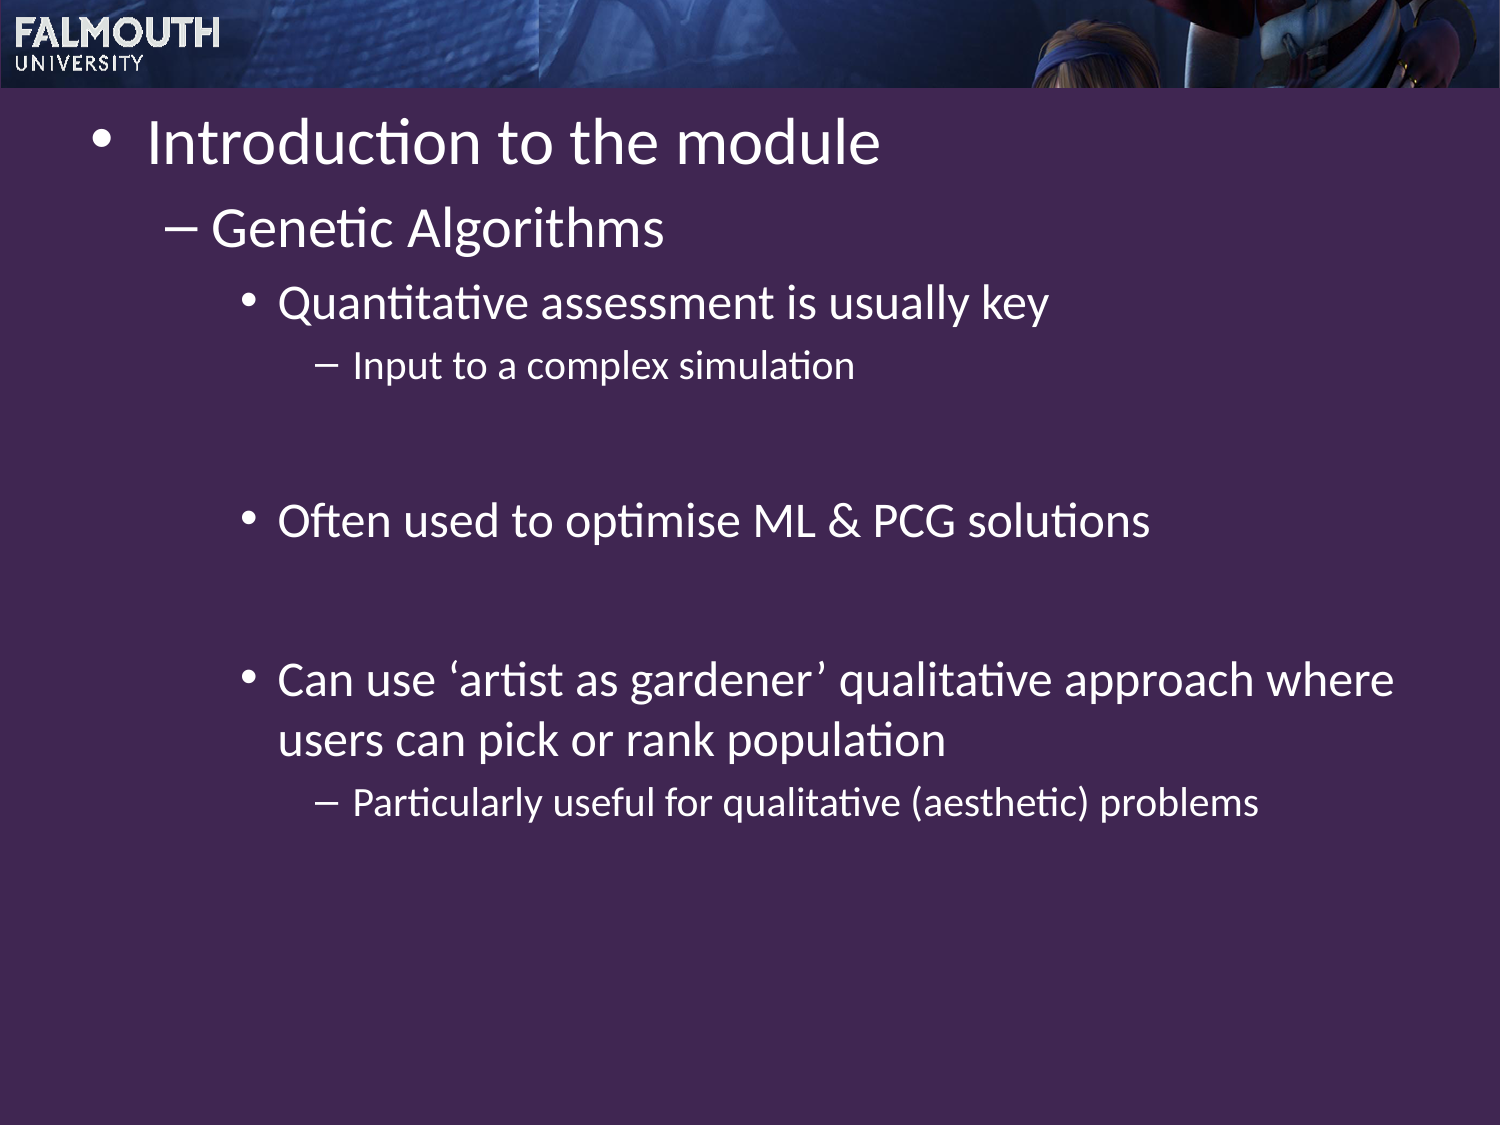

Introduction to the module
Genetic Algorithms
Quantitative assessment is usually key
Input to a complex simulation

Often used to optimise ML & PCG solutions

Can use ‘artist as gardener’ qualitative approach where users can pick or rank population
Particularly useful for qualitative (aesthetic) problems